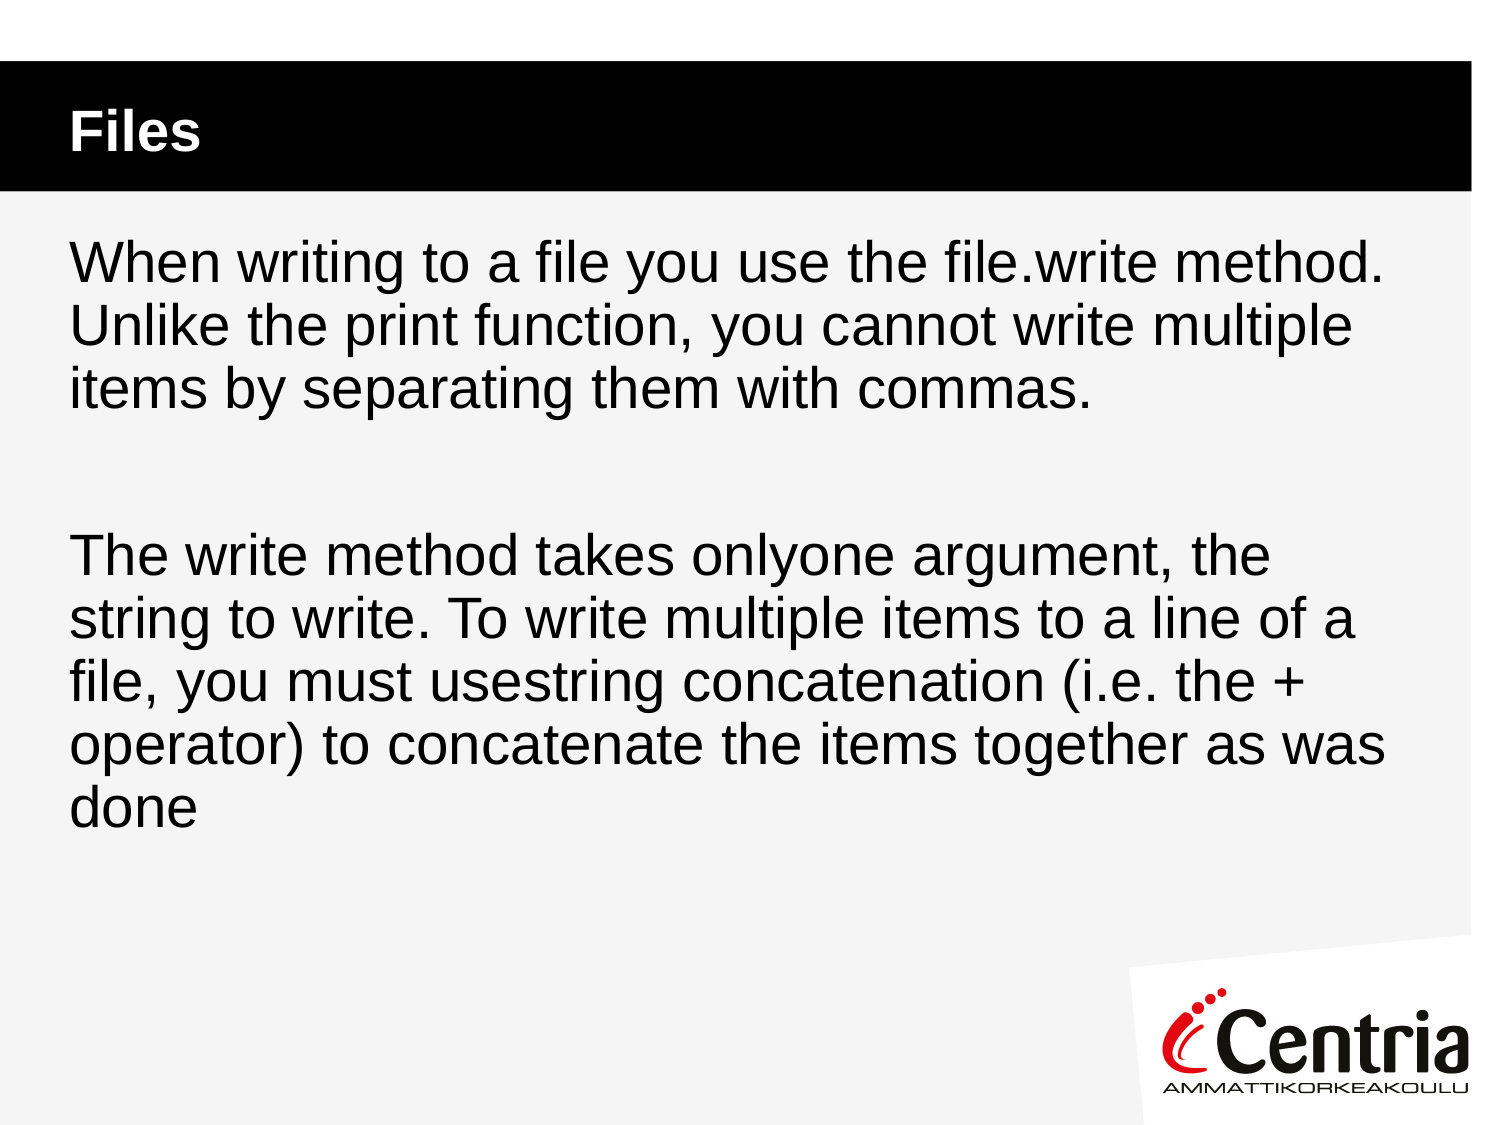

Files
When writing to a file you use the file.write method. Unlike the print function, you cannot write multiple items by separating them with commas.

The write method takes onlyone argument, the string to write. To write multiple items to a line of a file, you must usestring concatenation (i.e. the + operator) to concatenate the items together as was done